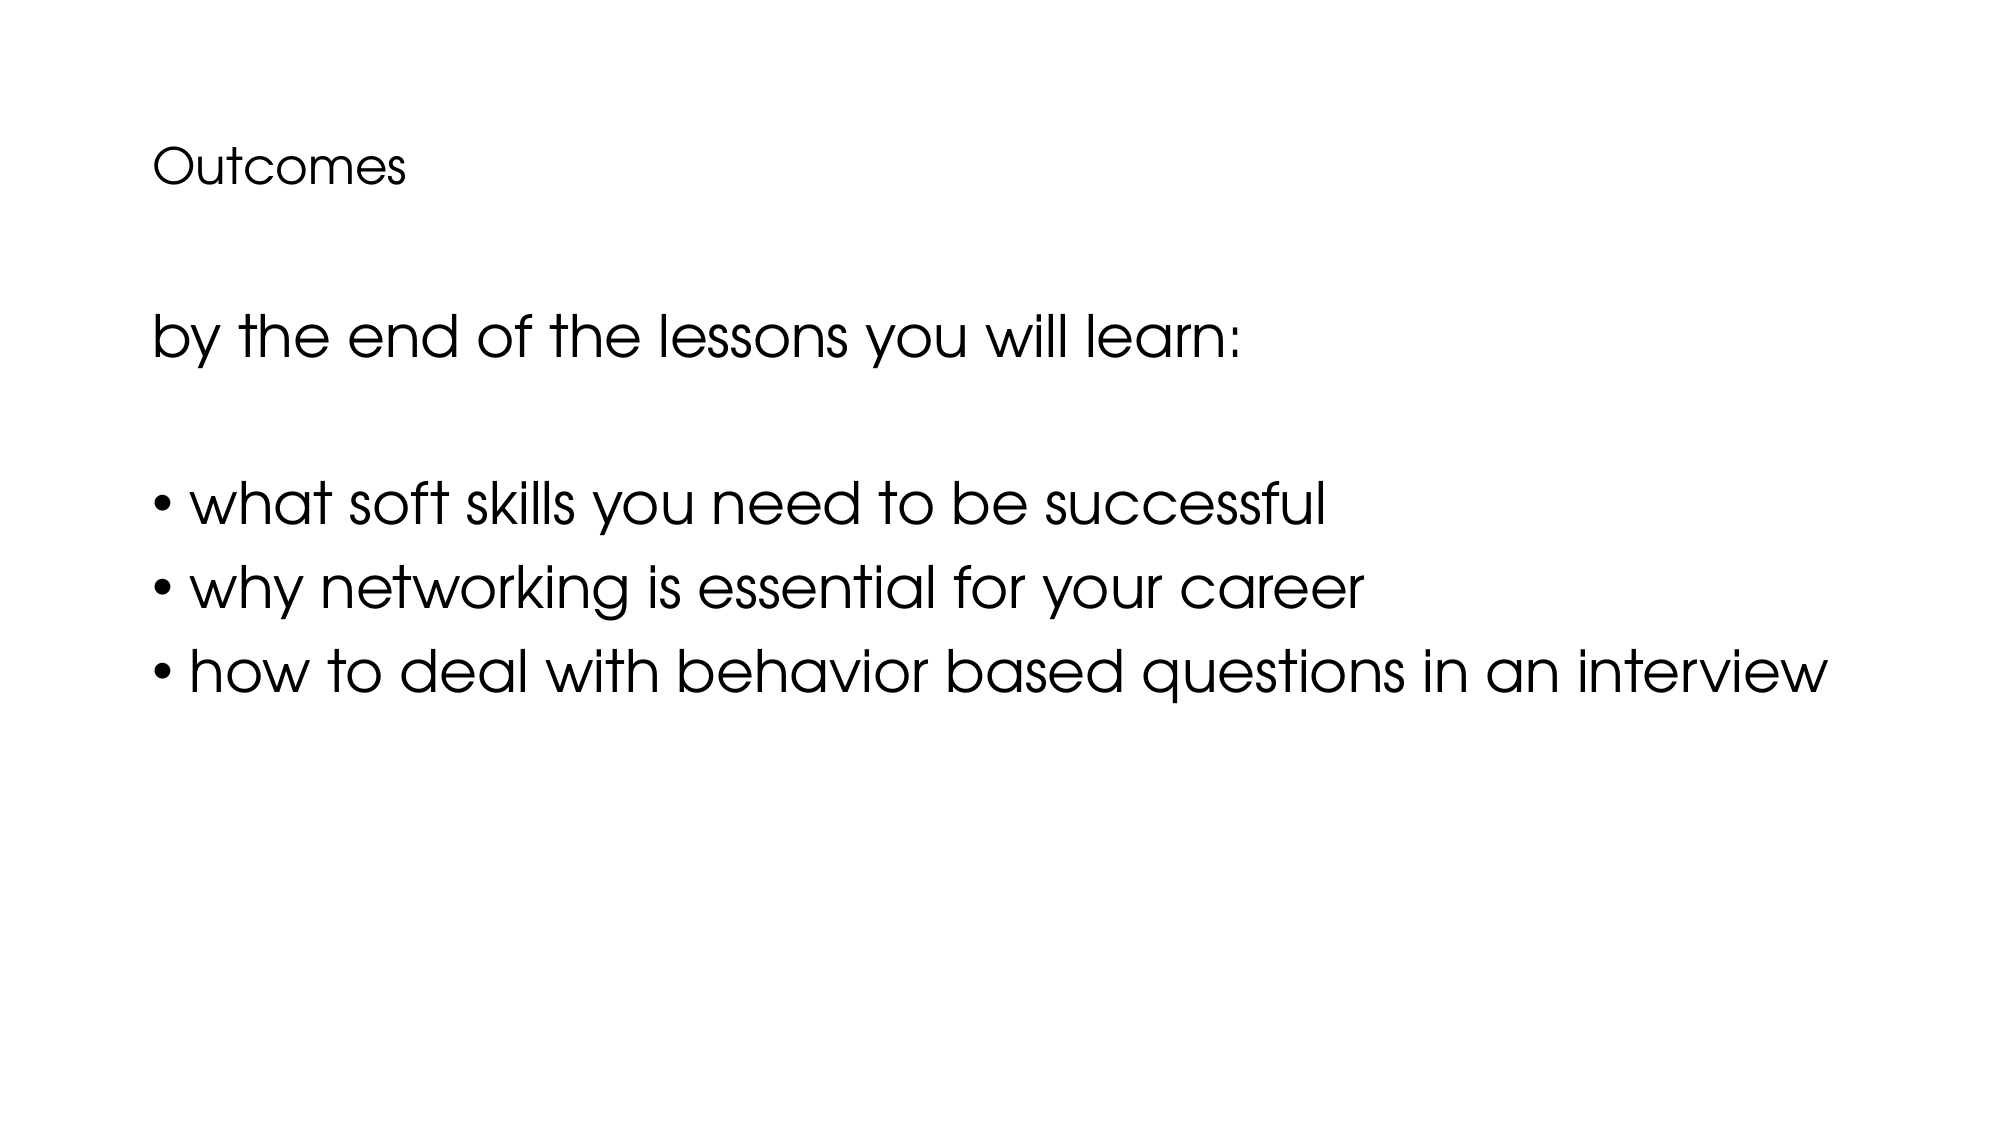

# Outcomes
by the end of the lessons you will learn:

what soft skills you need to be successful
why networking is essential for your career
how to deal with behavior based questions in an interview